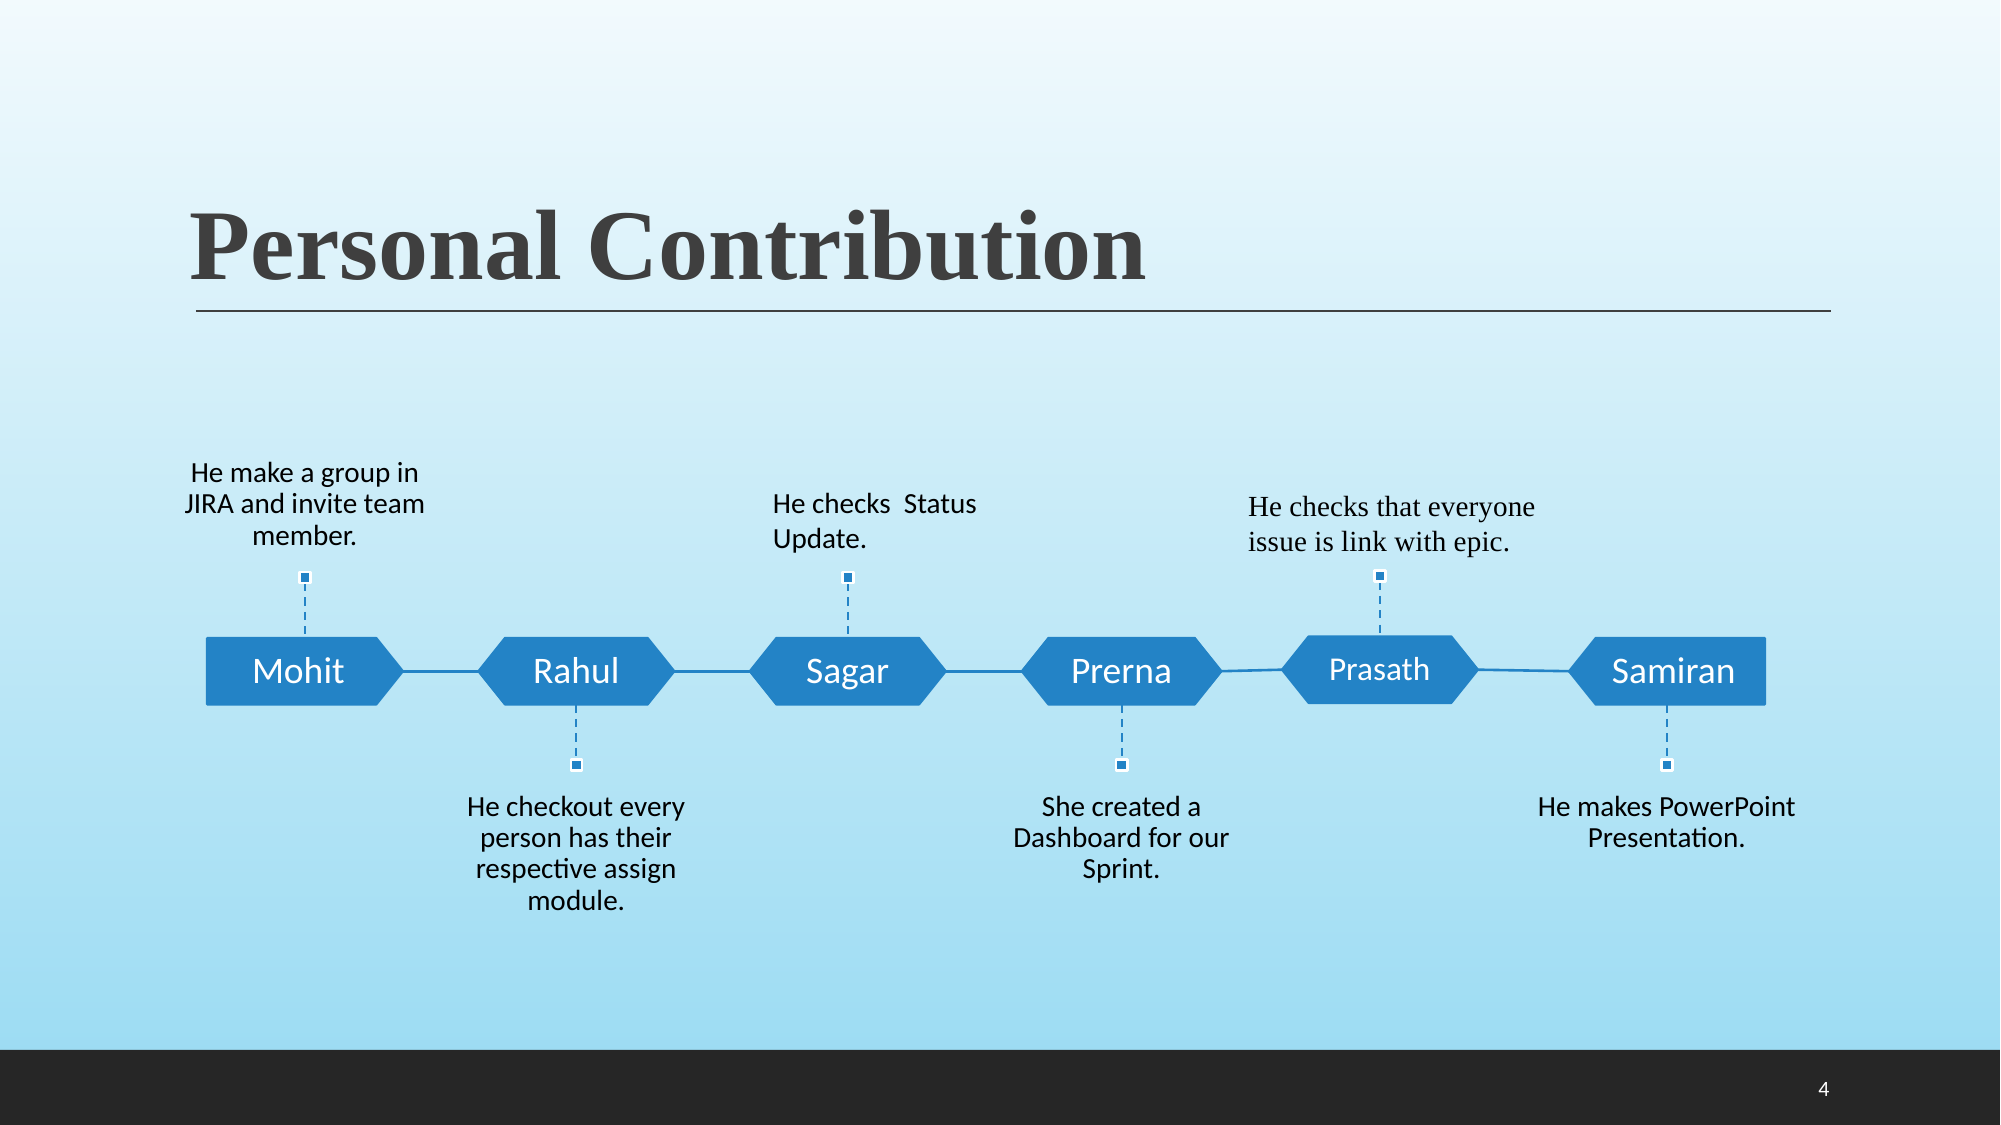

# Personal Contribution

He make a group in JIRA and invite team member.

Mohit

Samiran
Prasath
Prerna
Rahul
Sagar

He checkout every person has their respective assign module.

She created a Dashboard for our Sprint.

He makes PowerPoint Presentation.
He checks  Status Update.
He checks that everyone issue is link with epic.
4